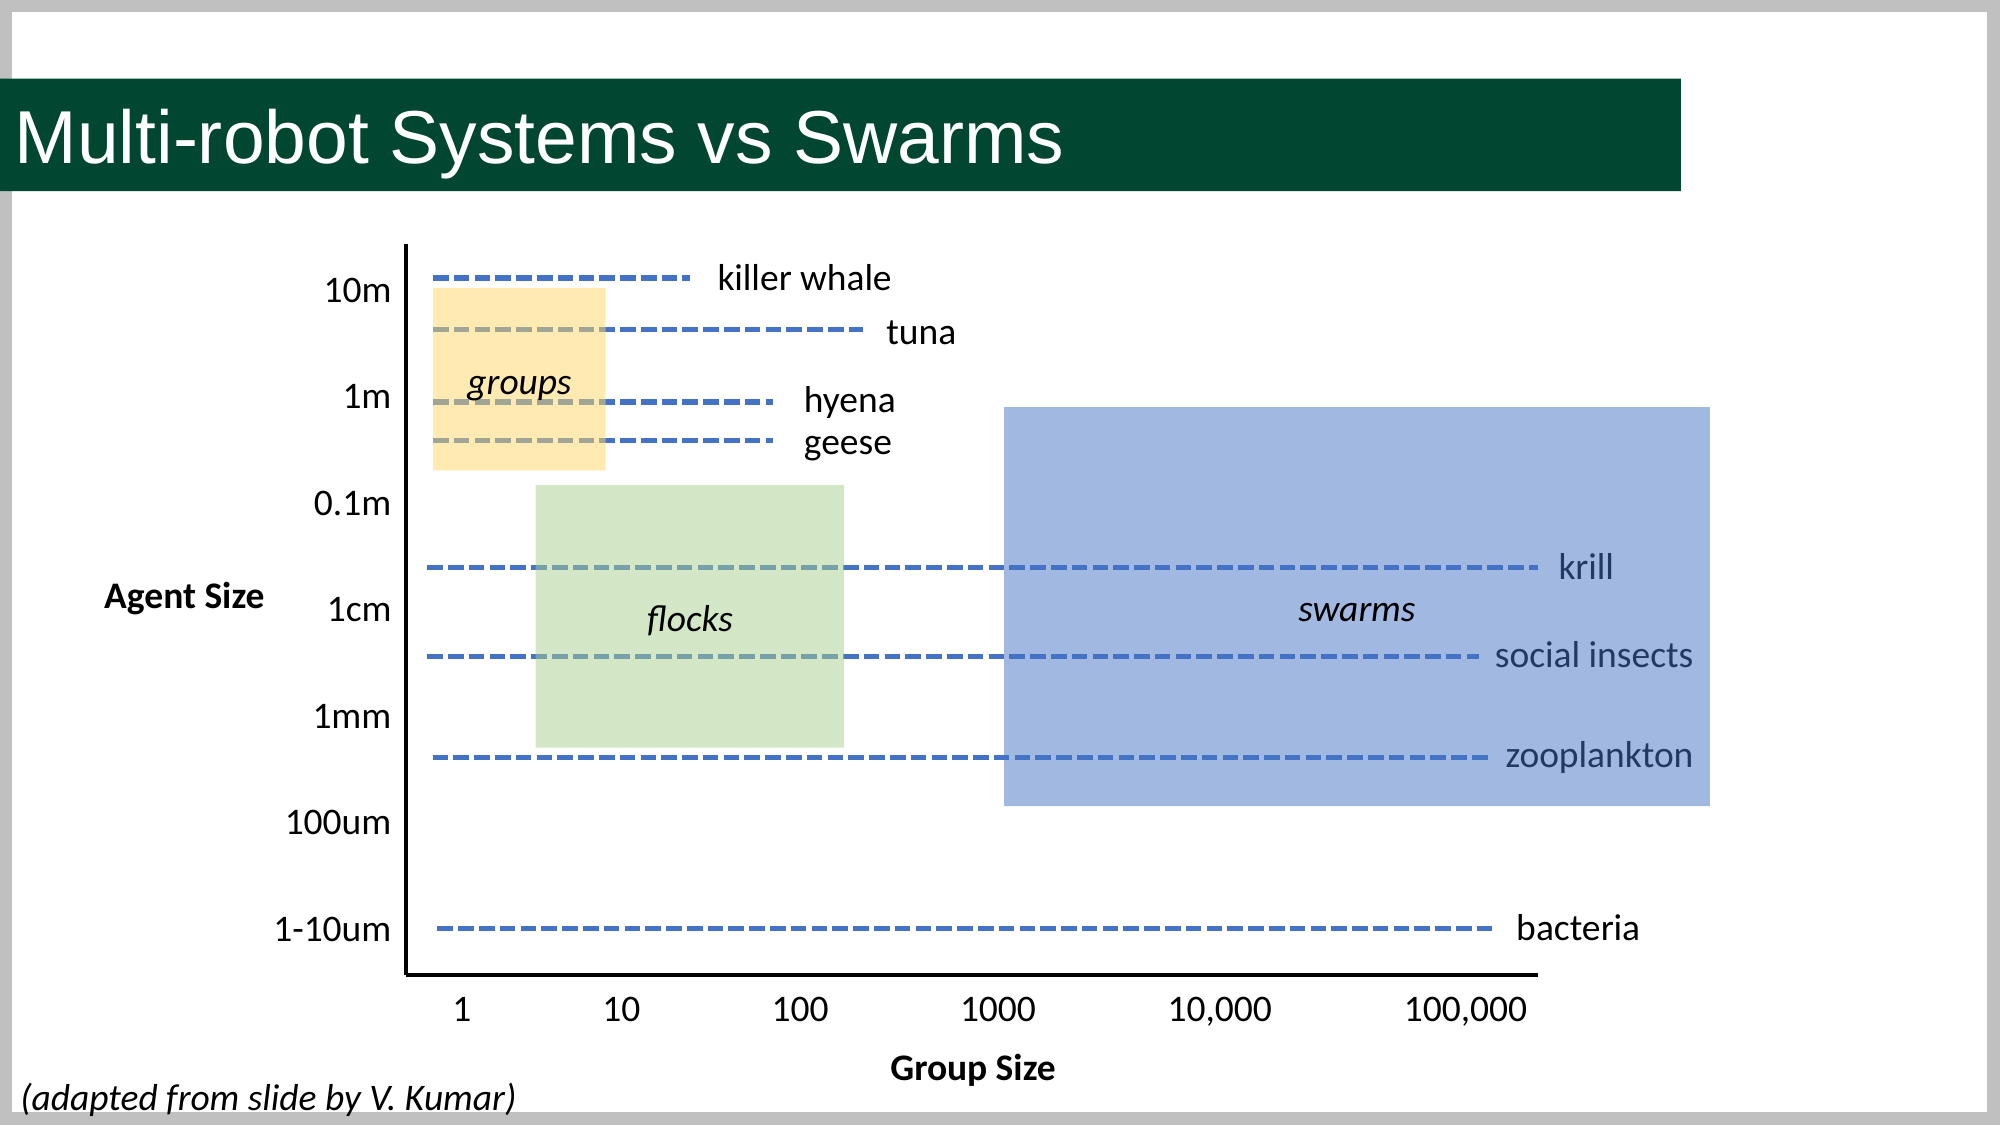

Multi-robot Systems vs Swarms
killer whale
10m
groups
tuna
1m
hyena
swarms
geese
0.1m
flocks
krill
Agent Size
1cm
social insects
1mm
zooplankton
100um
bacteria
1-10um
1
10
100
1000
10,000
100,000
Group Size
(adapted from slide by V. Kumar)